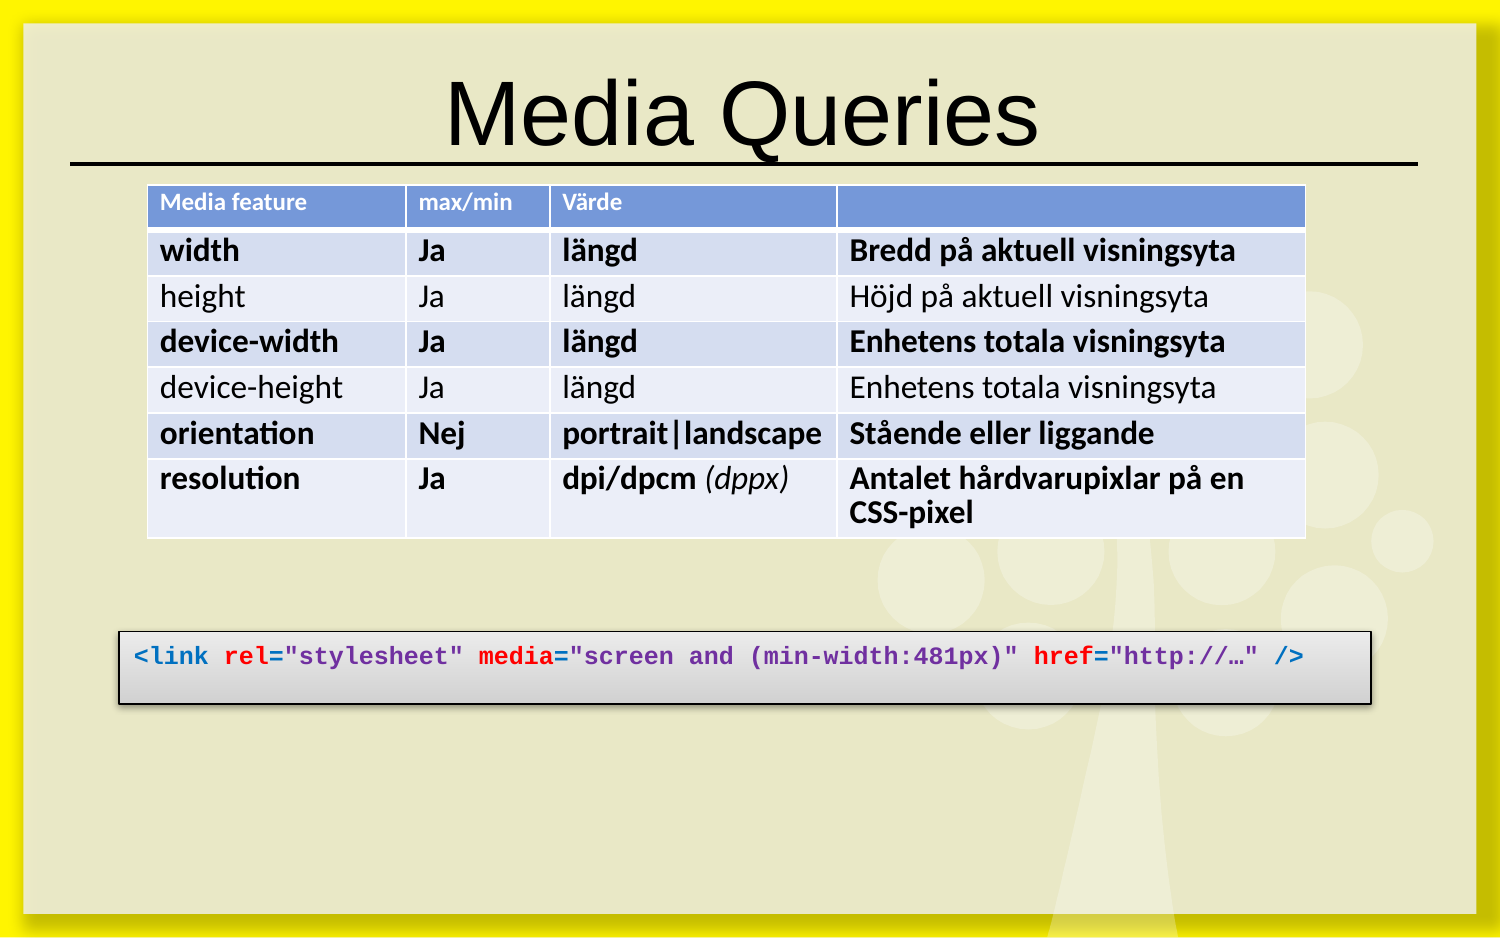

# Media Queries
| Media feature | max/min | Värde |  |
| --- | --- | --- | --- |
| width | Ja | längd | Bredd på aktuell visningsyta |
| height | Ja | längd | Höjd på aktuell visningsyta |
| device-width | Ja | längd | Enhetens totala visningsyta |
| device-height | Ja | längd | Enhetens totala visningsyta |
| orientation | Nej | portrait|landscape | Stående eller liggande |
| resolution | Ja | dpi/dpcm (dppx) | Antalet hårdvarupixlar på en CSS-pixel |
<link rel="stylesheet" media="screen and (min-width:481px)" href="http://…" />